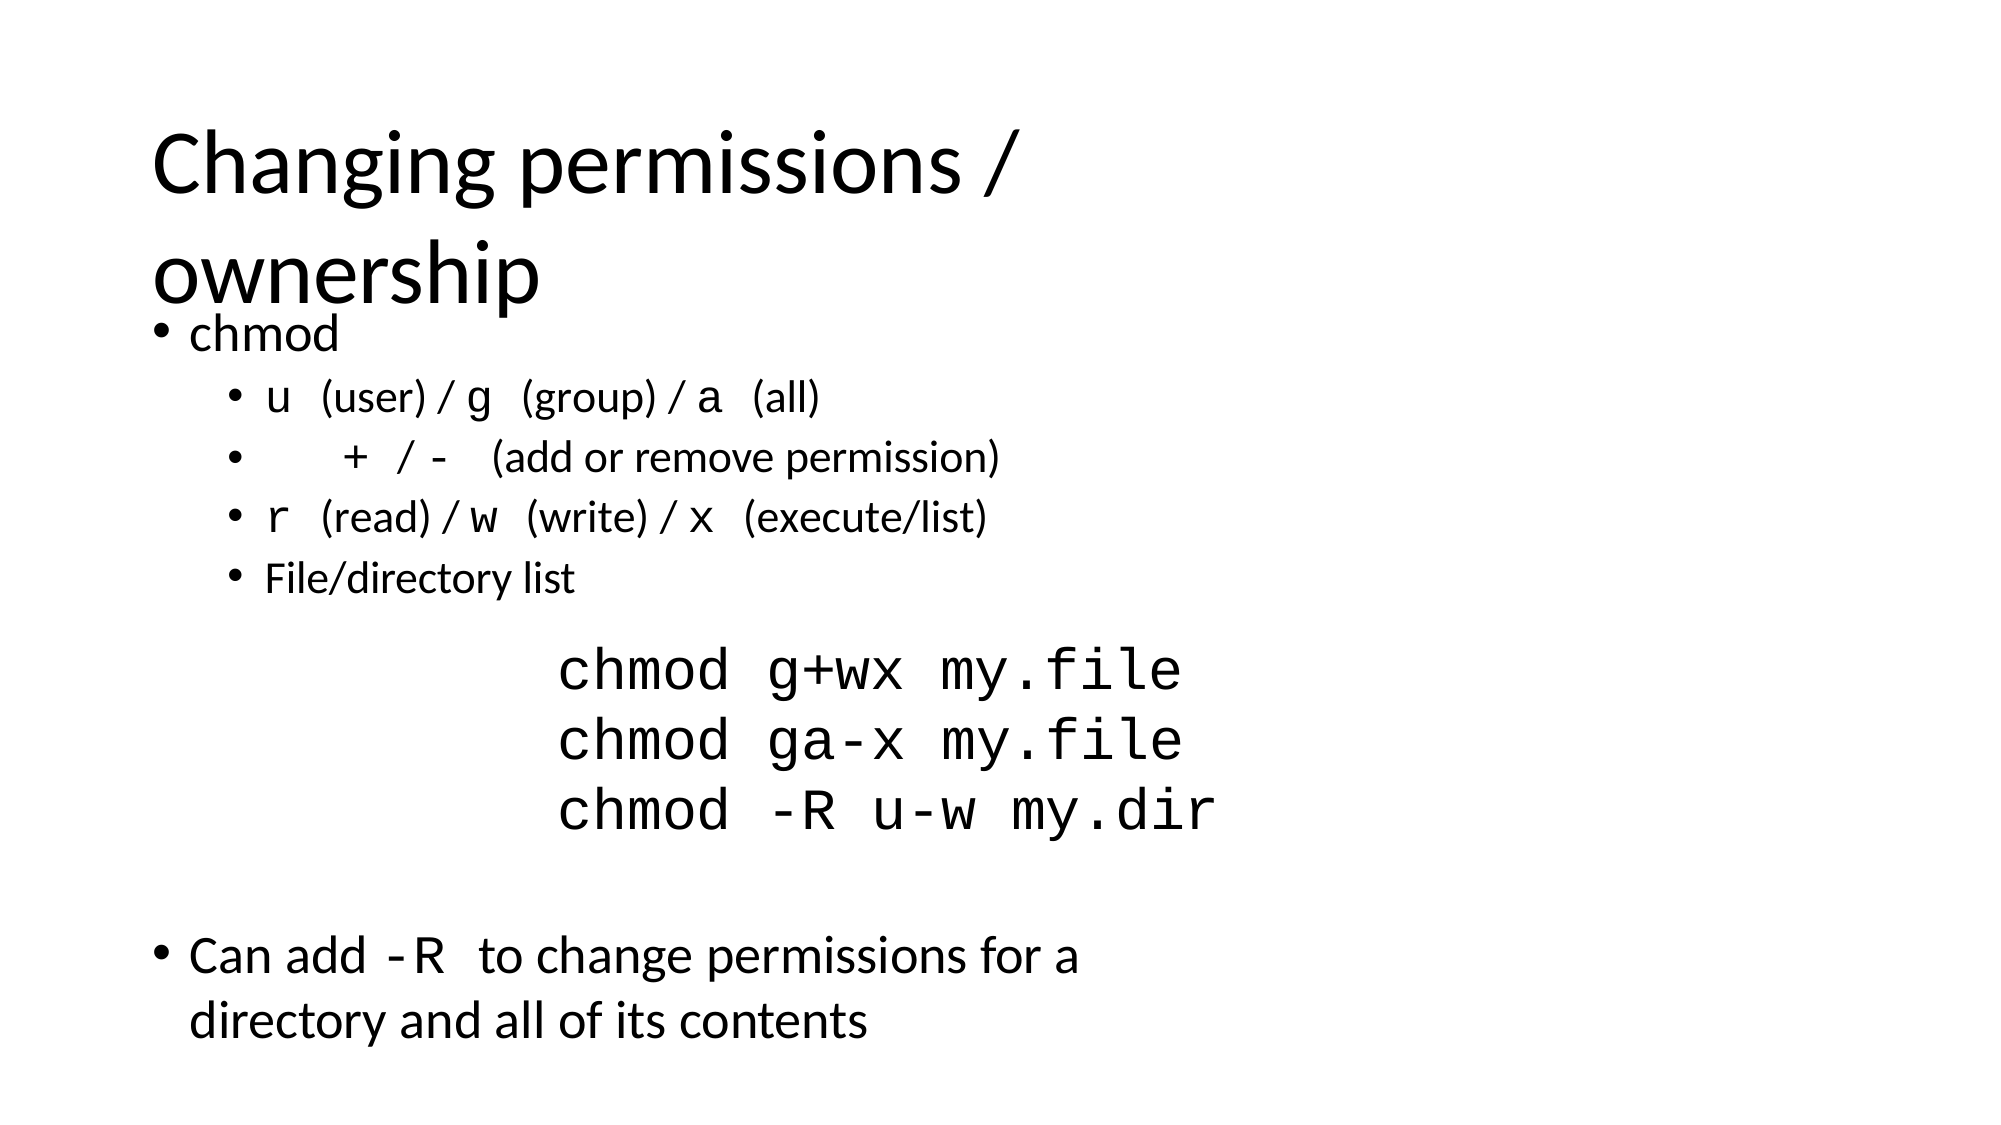

# Changing permissions / ownership
chmod
u (user) / g (group) / a (all)
•	+ / - (add or remove permission)
r (read) / w (write) / x (execute/list)
File/directory list
chmod g+wx my.file  chmod ga-x my.file  chmod -R u-w my.dir

Can add -R to change permissions for a directory and all of its contents